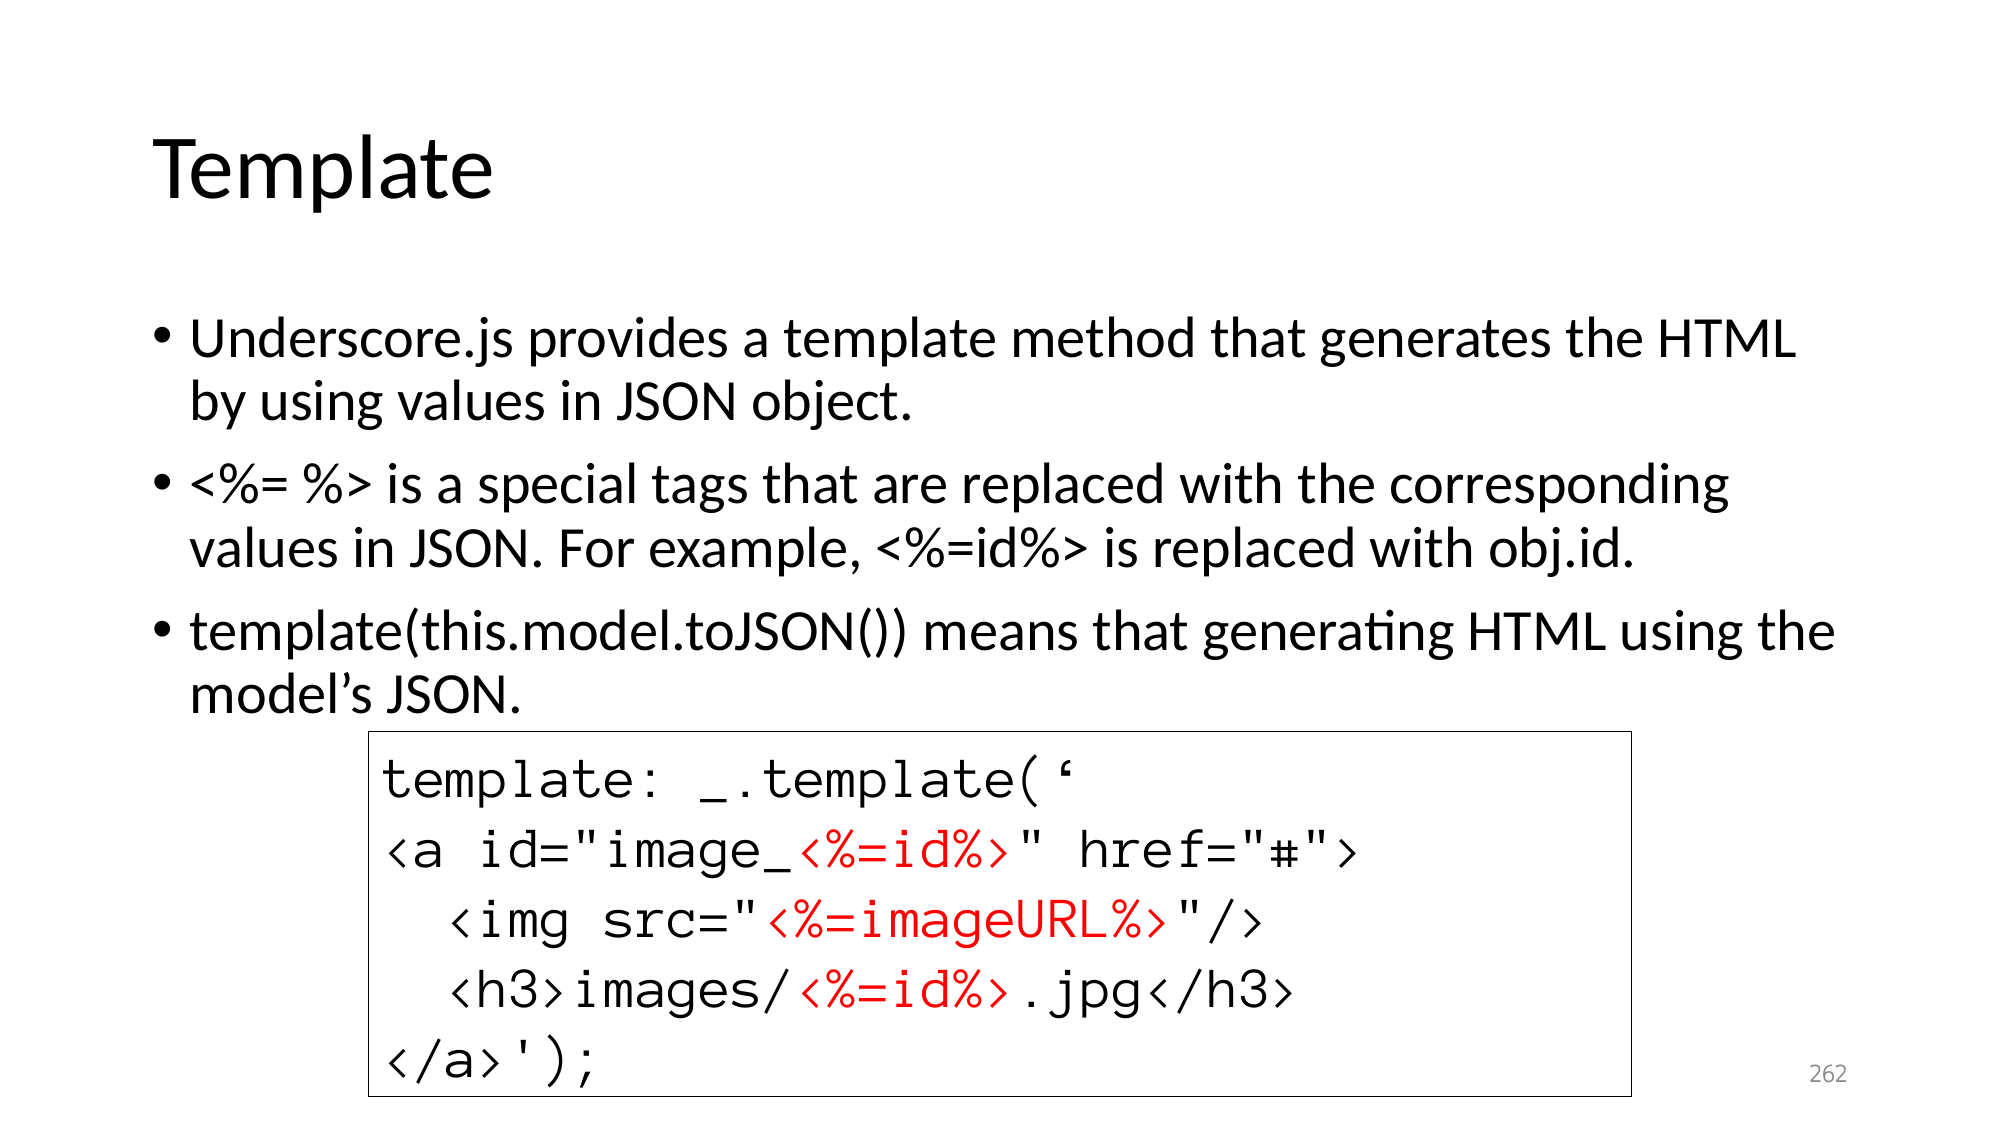

# Template
Underscore.js provides a template method that generates the HTML by using values in JSON object.
<%= %> is a special tags that are replaced with the corresponding values in JSON. For example, <%=id%> is replaced with obj.id.
template(this.model.toJSON()) means that generating HTML using the model’s JSON.
template: _.template(‘
<a id="image_<%=id%>" href="#">
  <img src="<%=imageURL%>"/>
  <h3>images/<%=id%>.jpg</h3>
</a>');
262